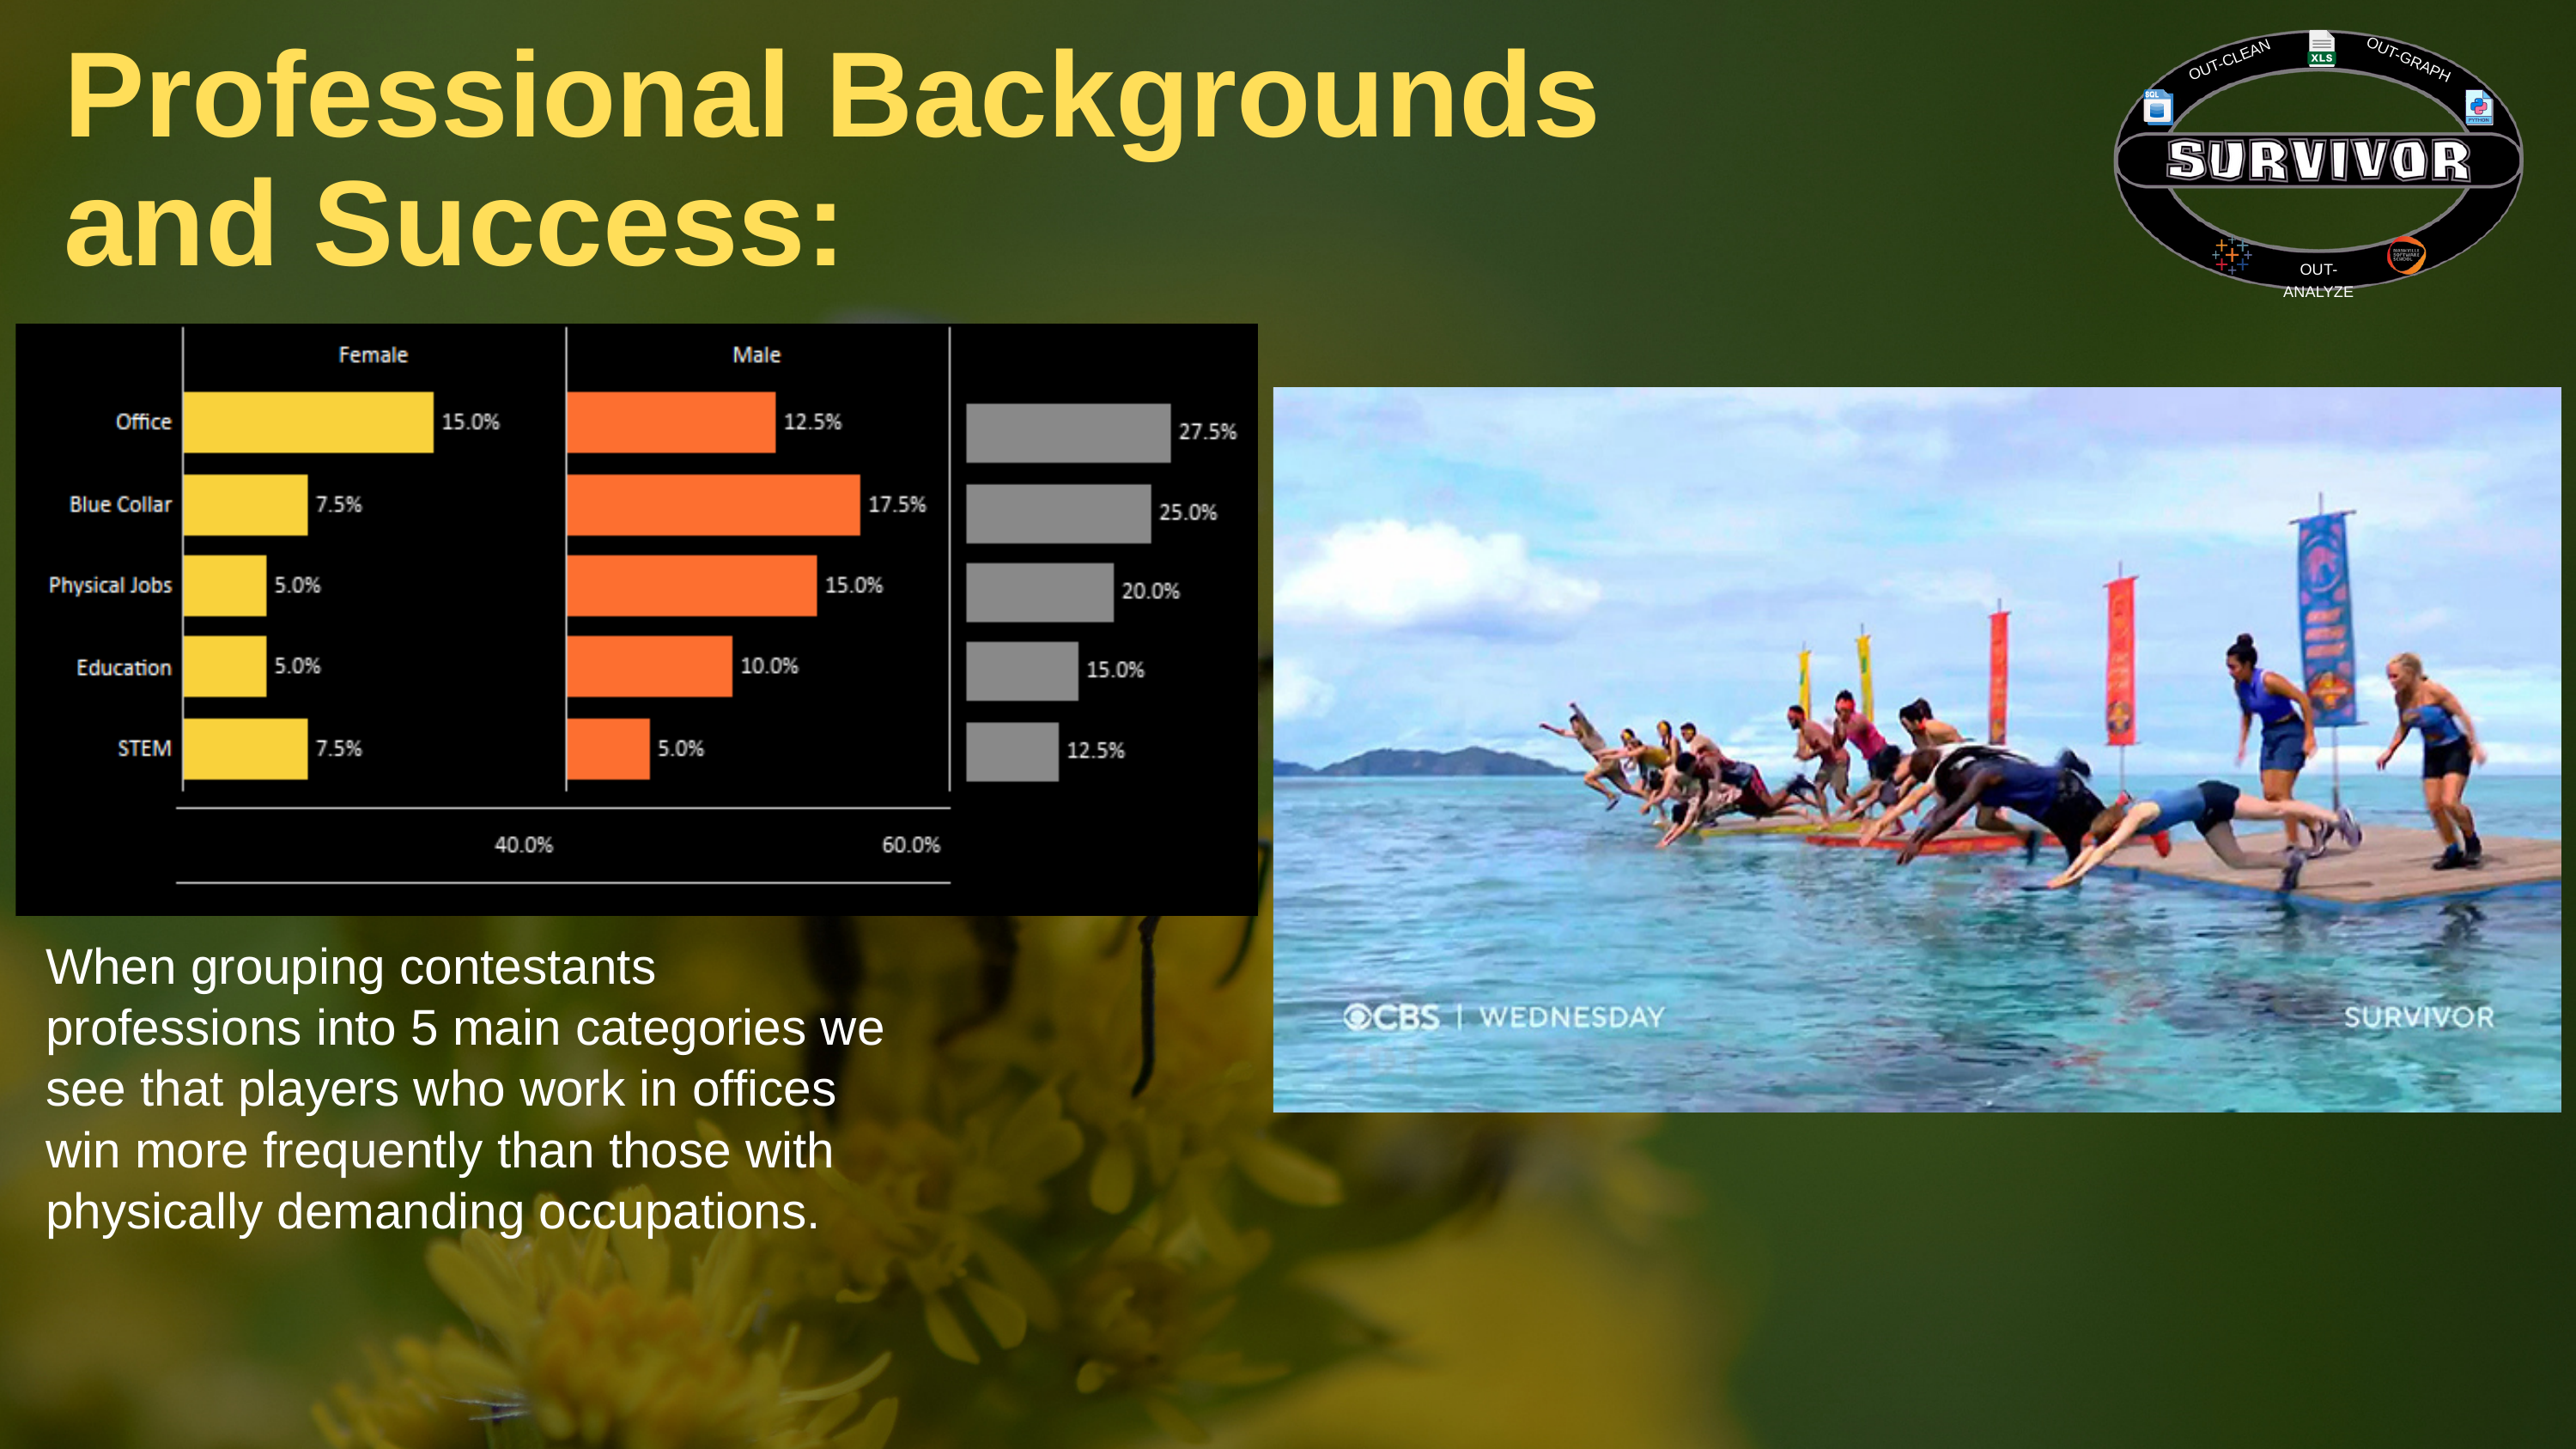

OUT-GRAPH
OUT-CLEAN

OUT-ANALYZE
Professional Backgrounds
and Success:

When grouping contestants professions into 5 main categories we see that players who work in offices win more frequently than those with physically demanding occupations.